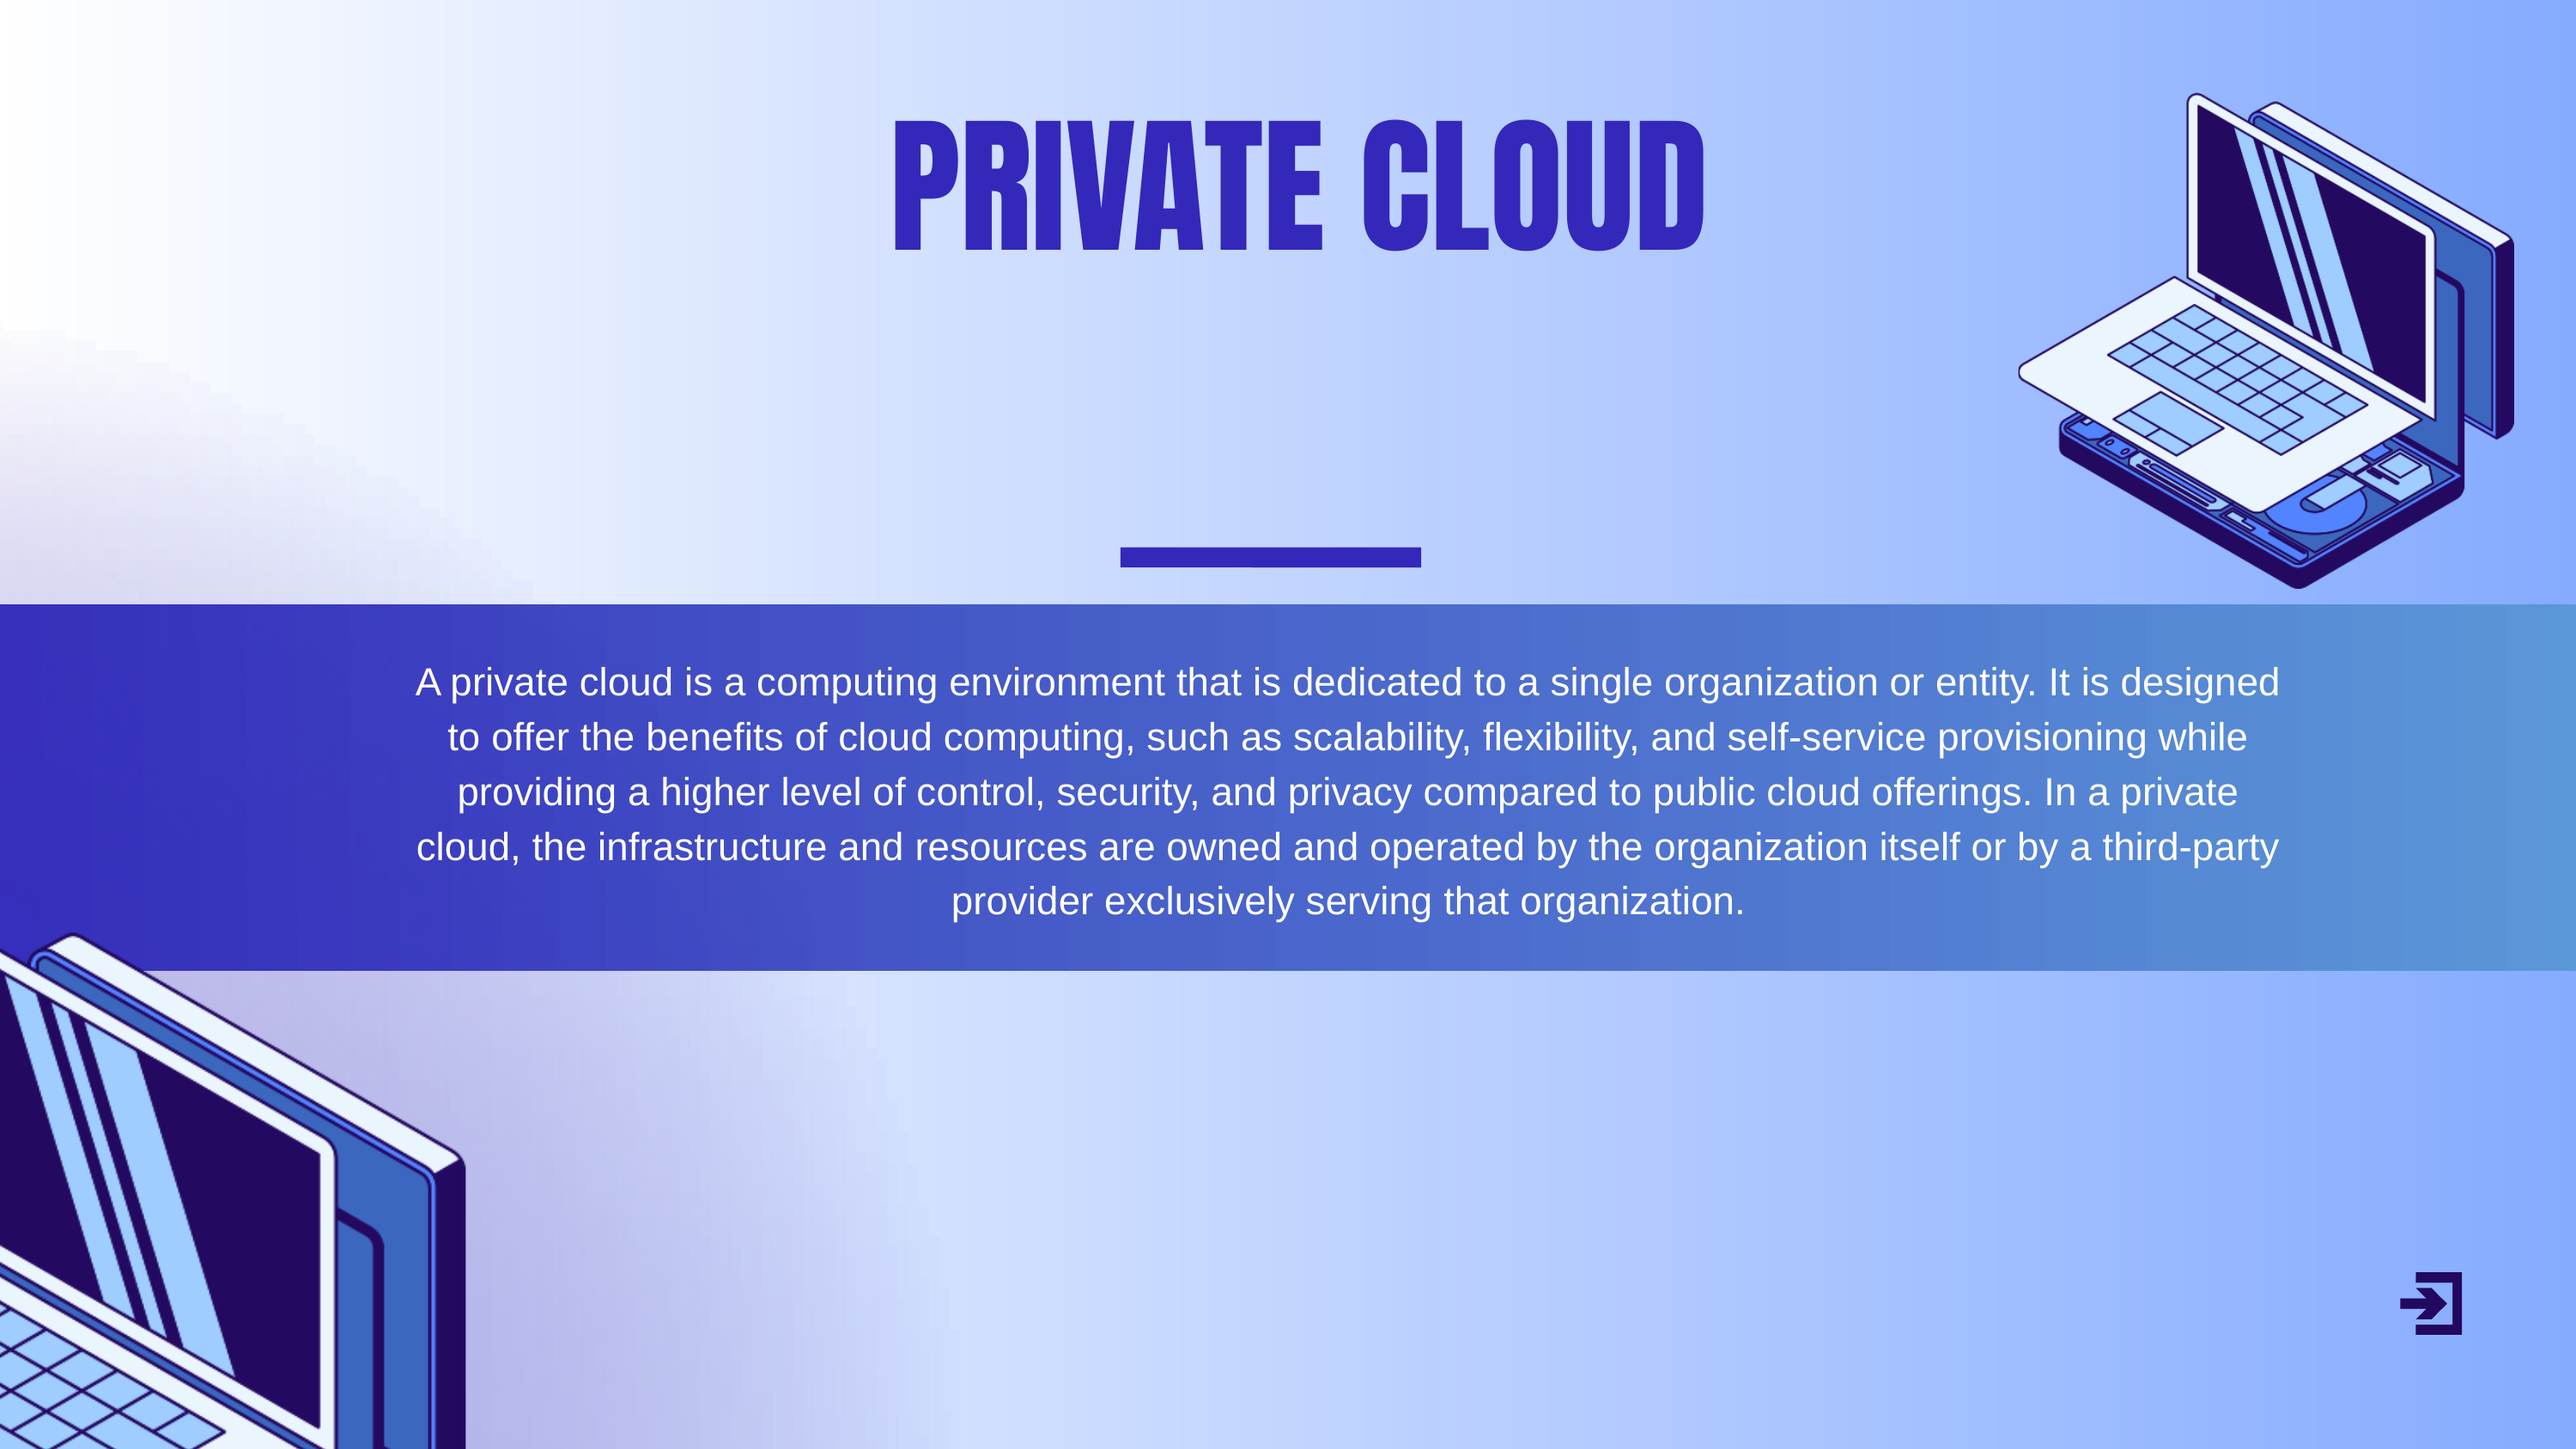

PRIVATE CLOUD

A private cloud is a computing environment that is dedicated to a single organization or entity. It is designed to offer the benefits of cloud computing, such as scalability, flexibility, and self-service provisioning while providing a higher level of control, security, and privacy compared to public cloud offerings. In a private cloud, the infrastructure and resources are owned and operated by the organization itself or by a third-party provider exclusively serving that organization.